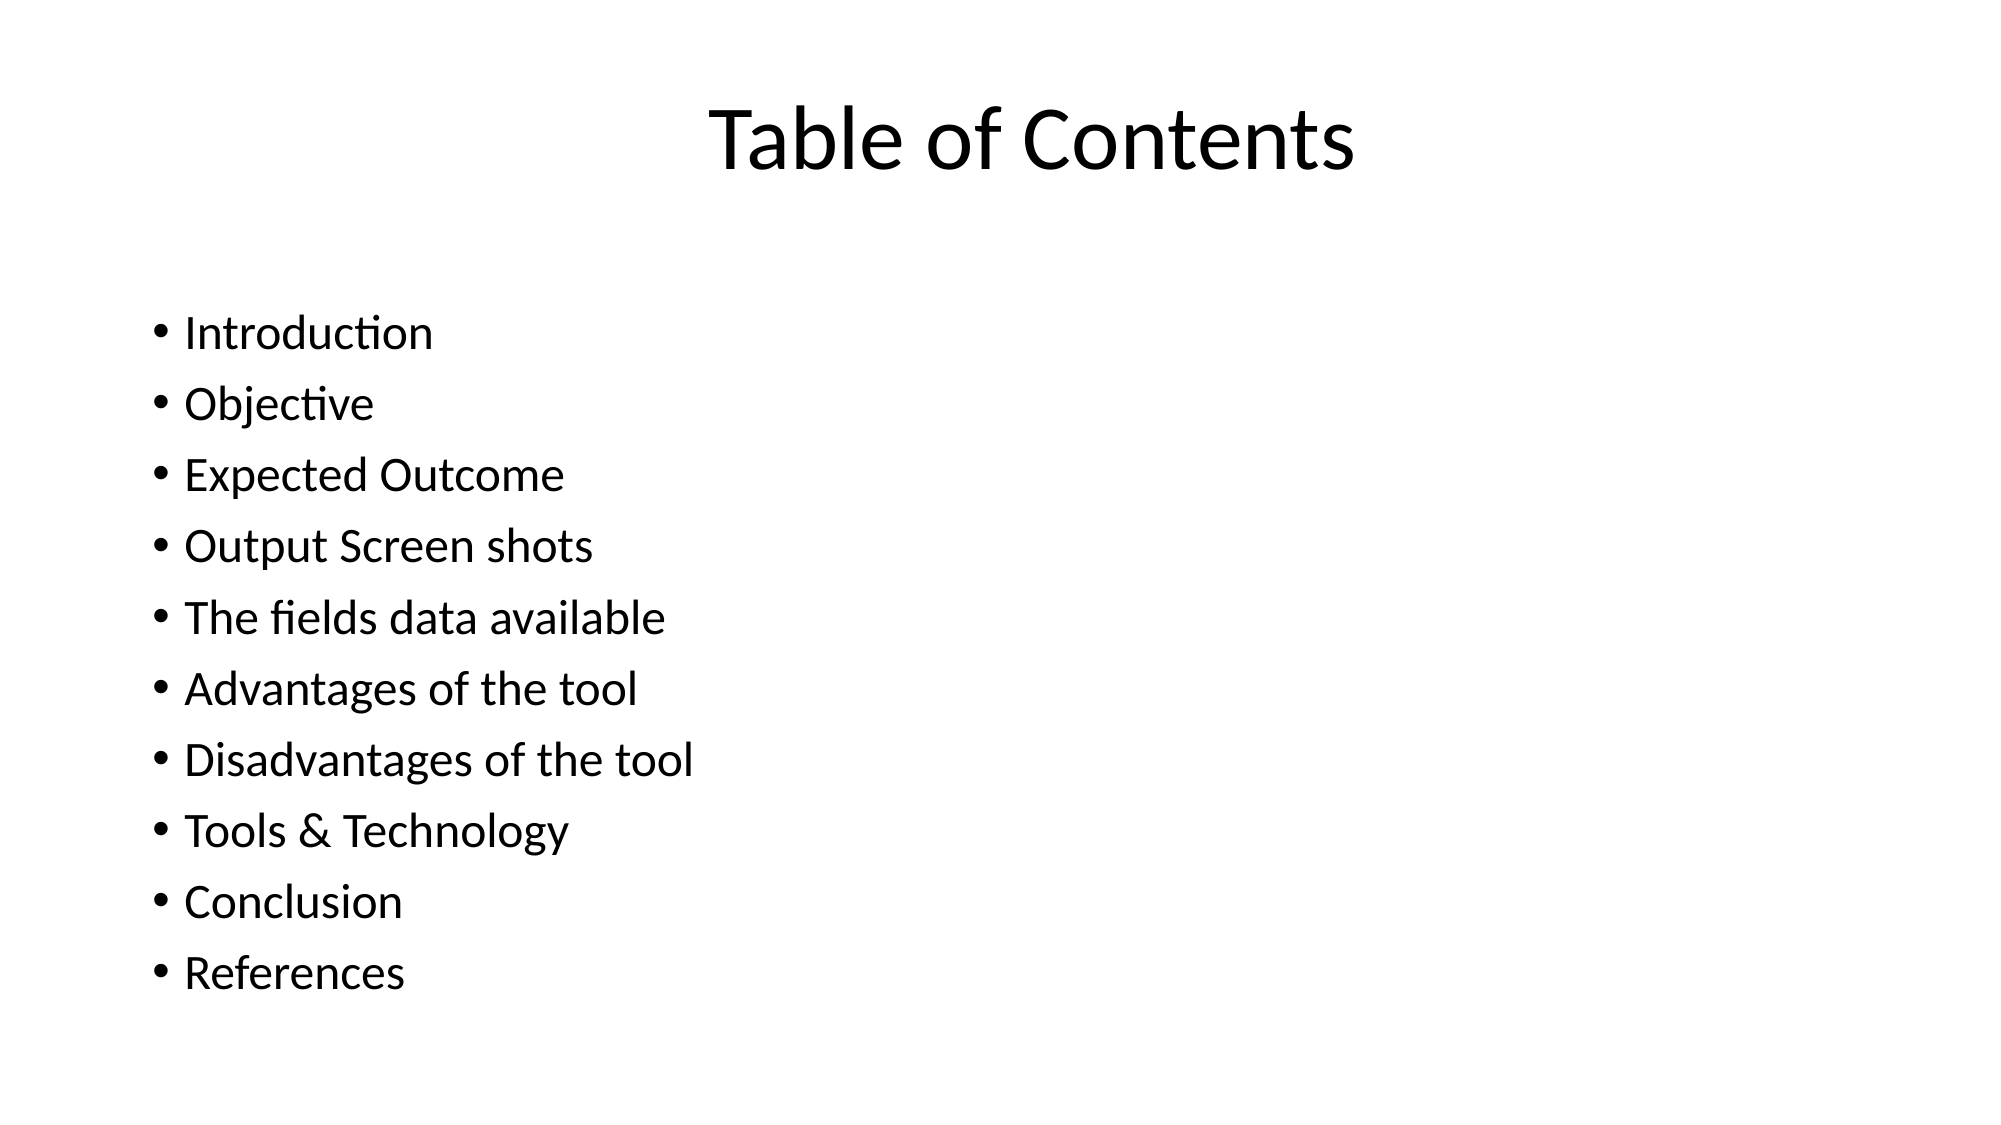

# Table of Contents
Introduction
Objective
Expected Outcome
Output Screen shots
The fields data available
Advantages of the tool
Disadvantages of the tool
Tools & Technology
Conclusion
References